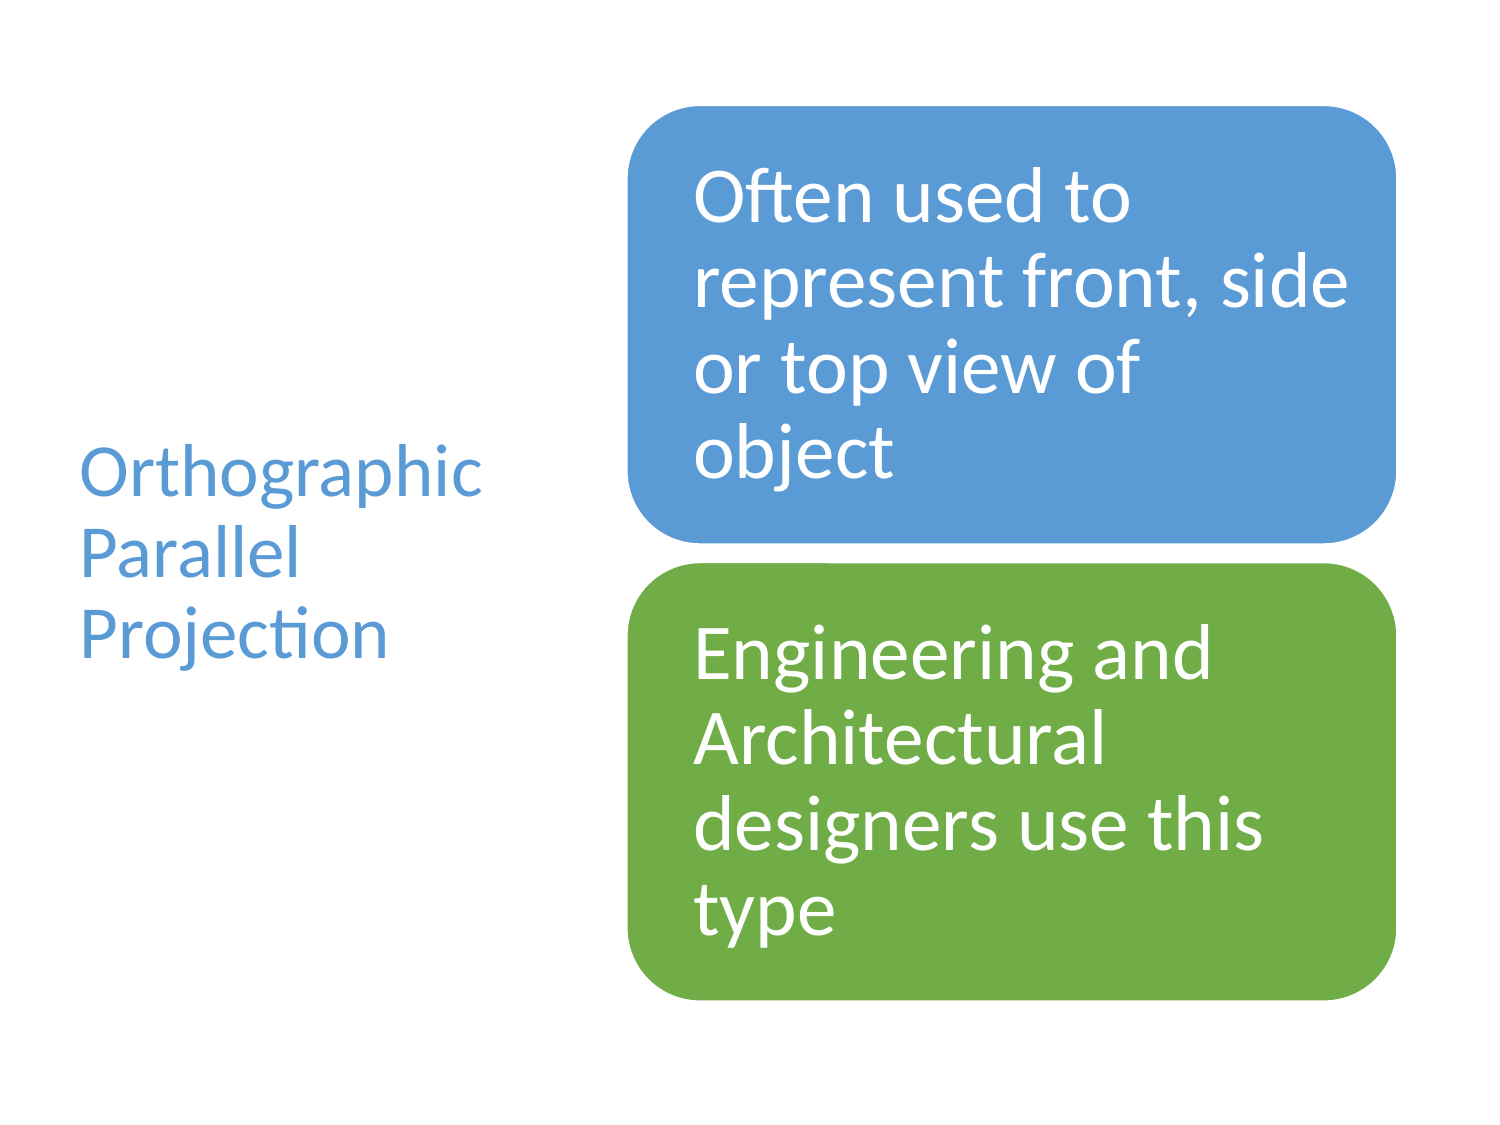

# Orthographic Parallel Projection
Often used to represent front, side or top view of object
Engineering and Architectural designers use this type